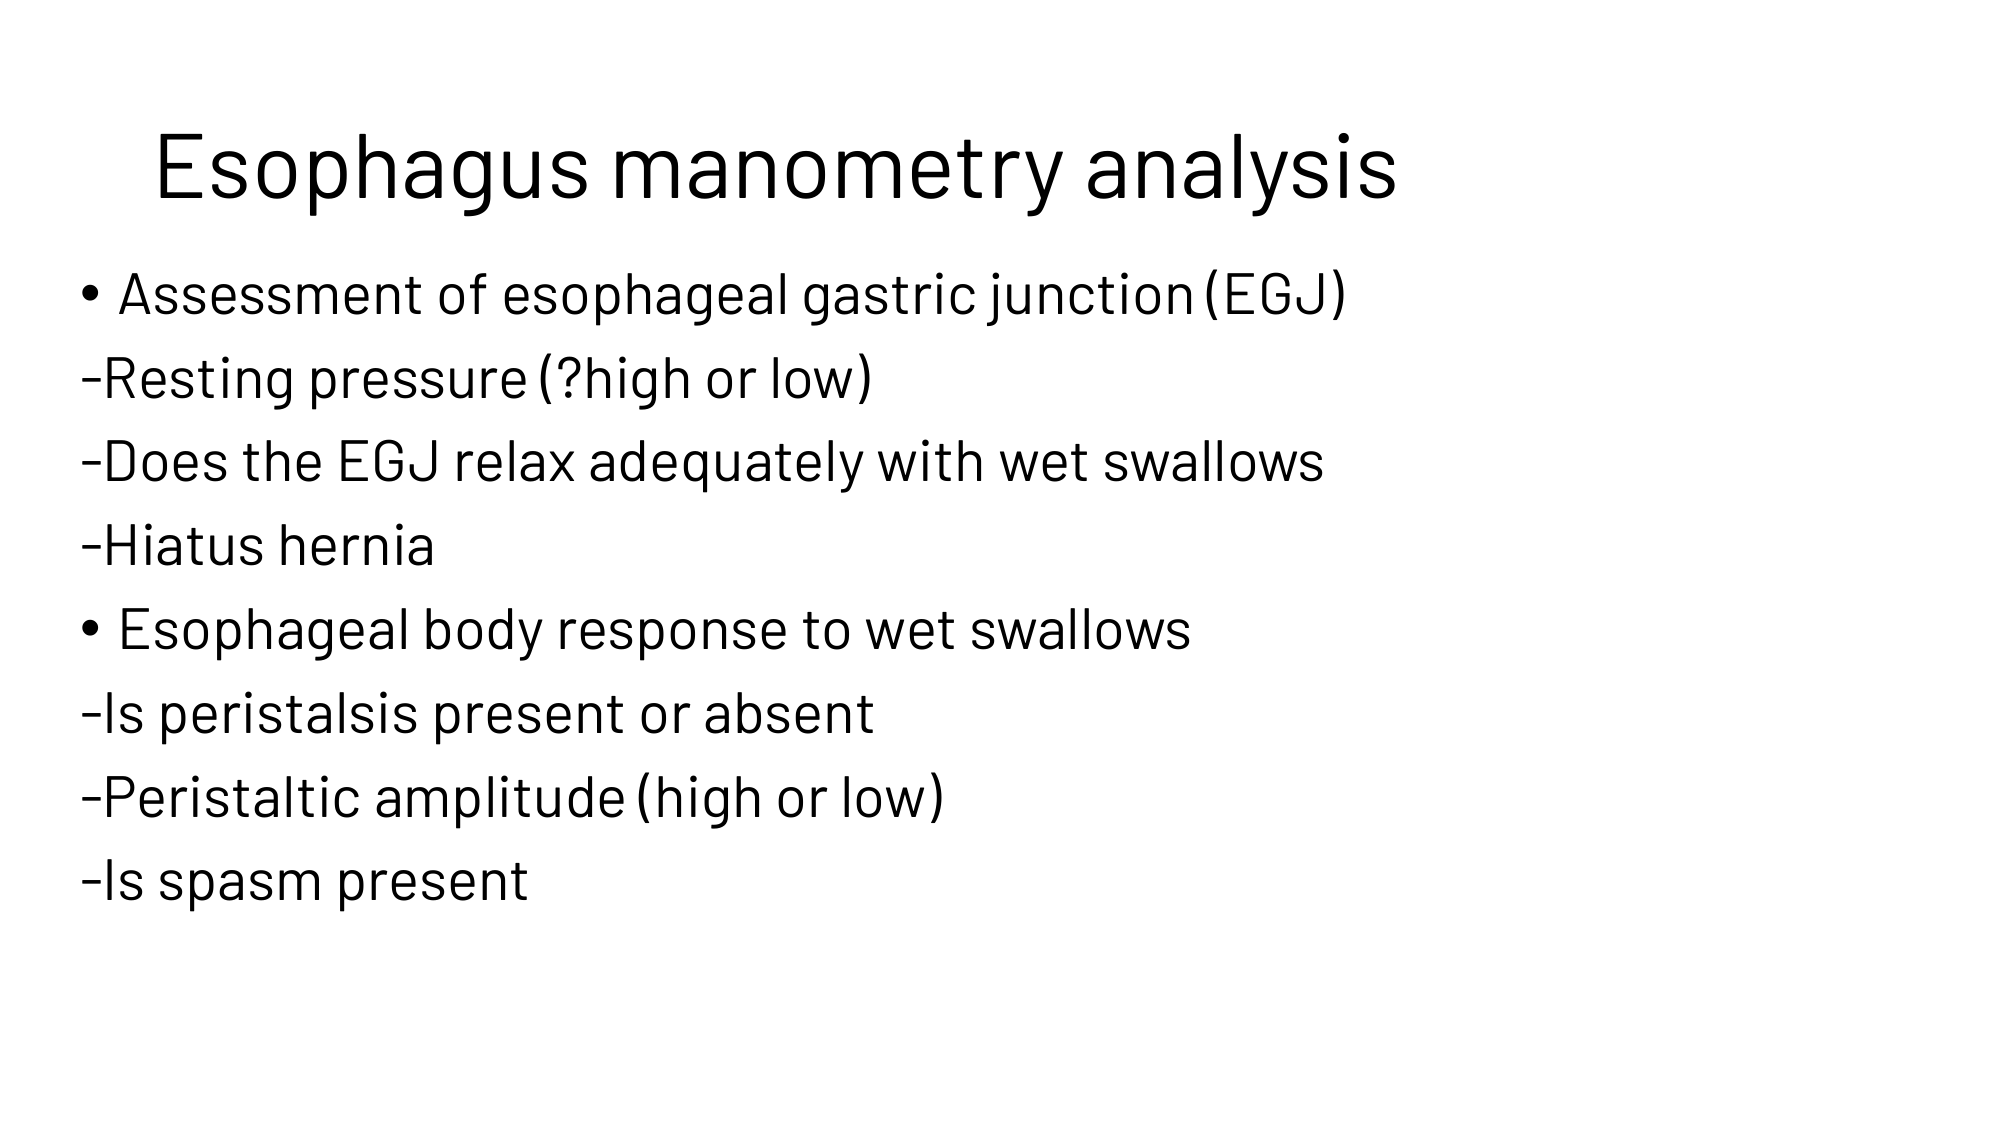

# Esophagus manometry analysis
Assessment of esophageal gastric junction (EGJ)
-Resting pressure (?high or low)
-Does the EGJ relax adequately with wet swallows
-Hiatus hernia
Esophageal body response to wet swallows
-Is peristalsis present or absent
-Peristaltic amplitude (high or low)
-Is spasm present